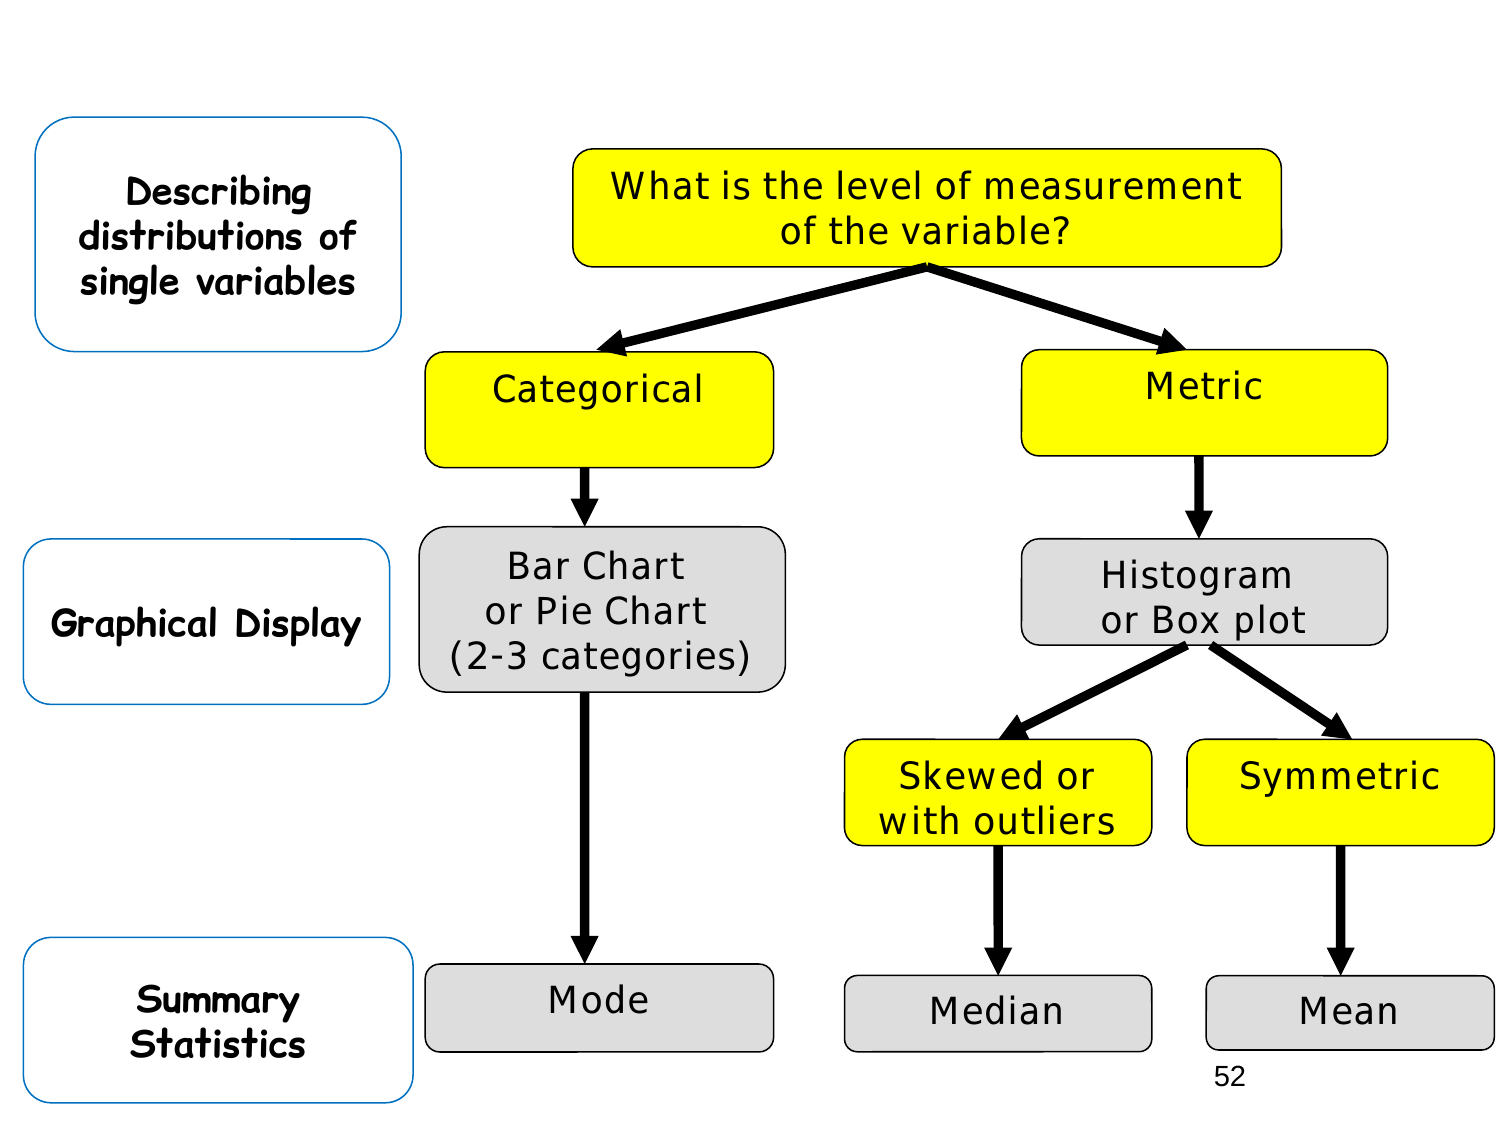

Describing distributions of single variables
What is the level of measurement of the variable?

Metric
Categorical

Bar Chart
or Pie Chart
(2-3 categories)
Histogram
or Box plot
Graphical Display

Skewed or with outliers
Symmetric

Summary Statistics
Mode
Median
Mean
52